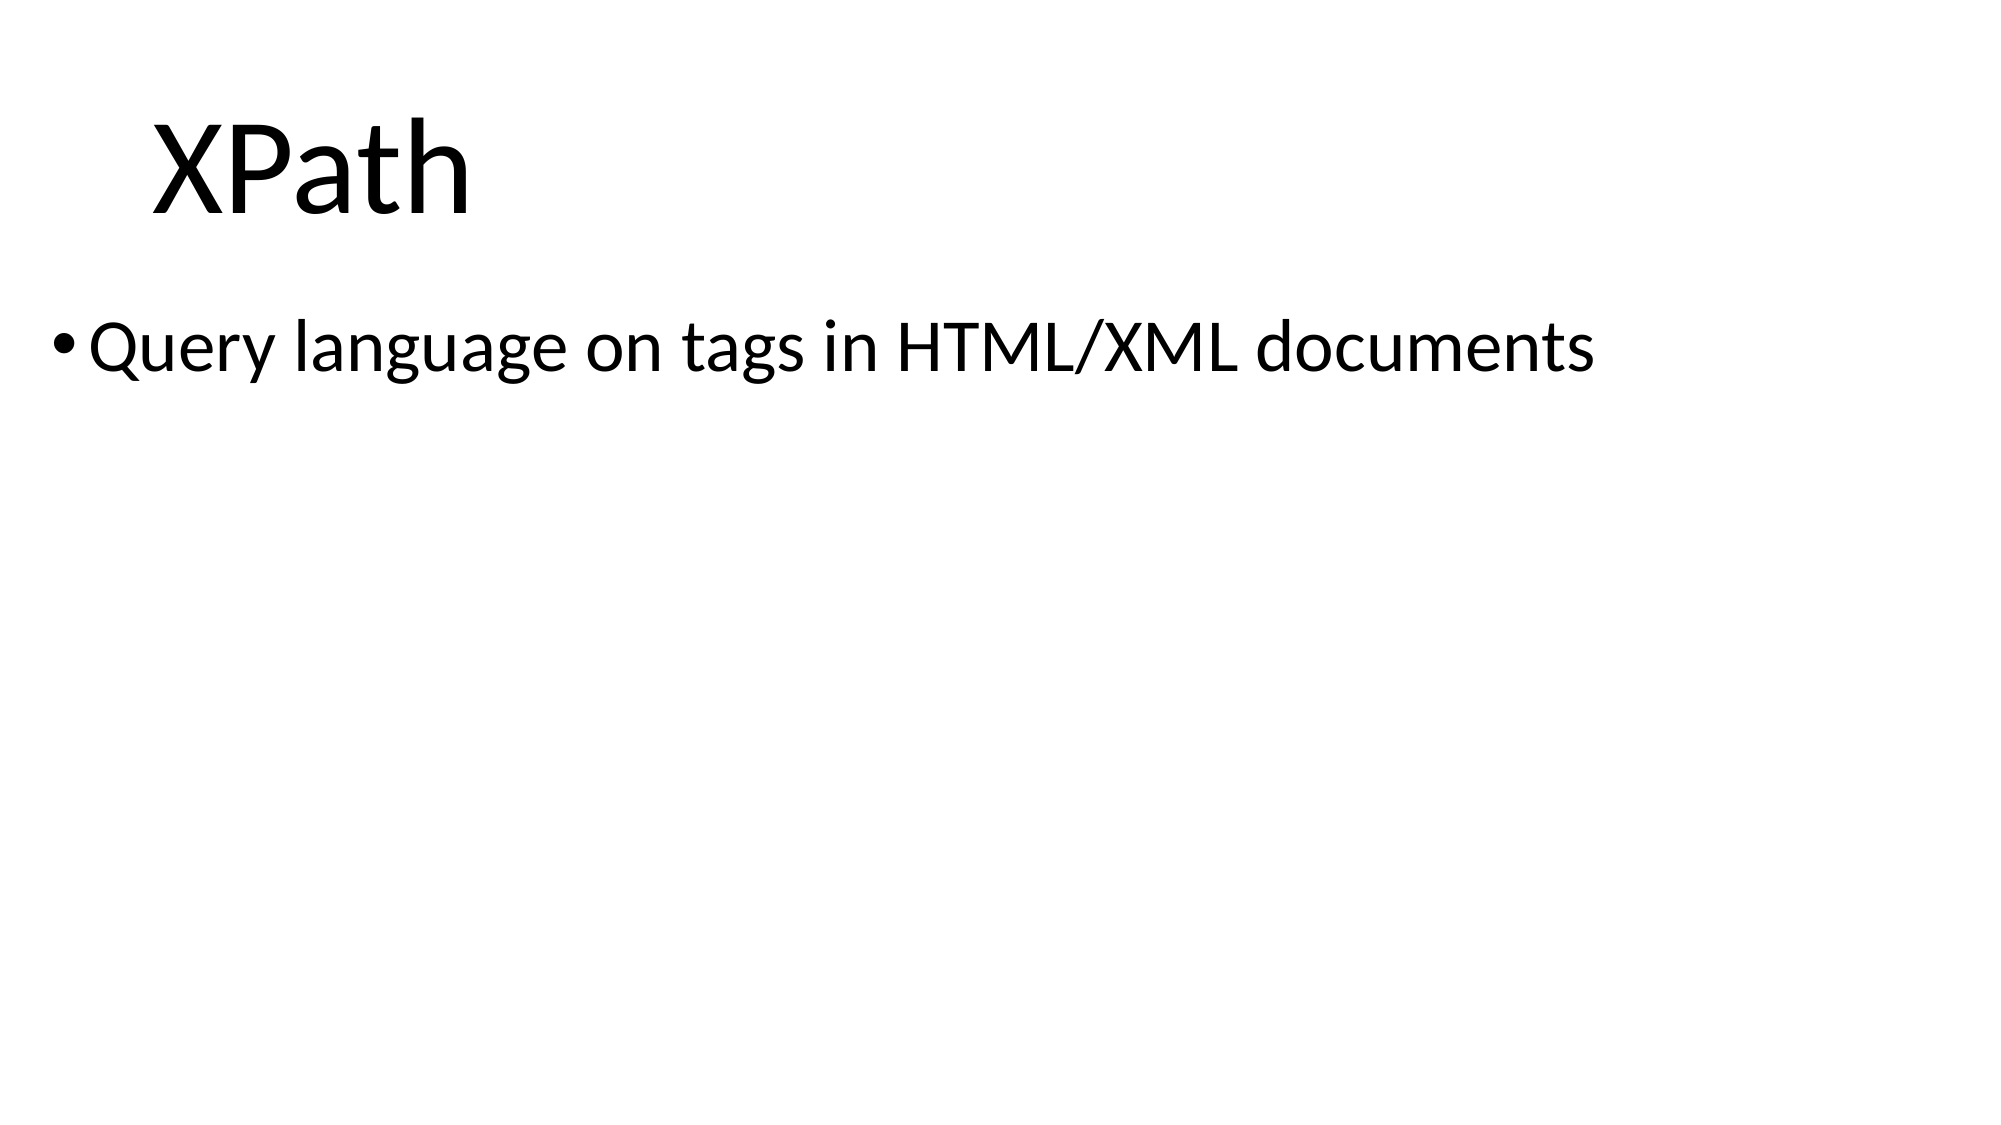

# XPath
Query language on tags in HTML/XML documents